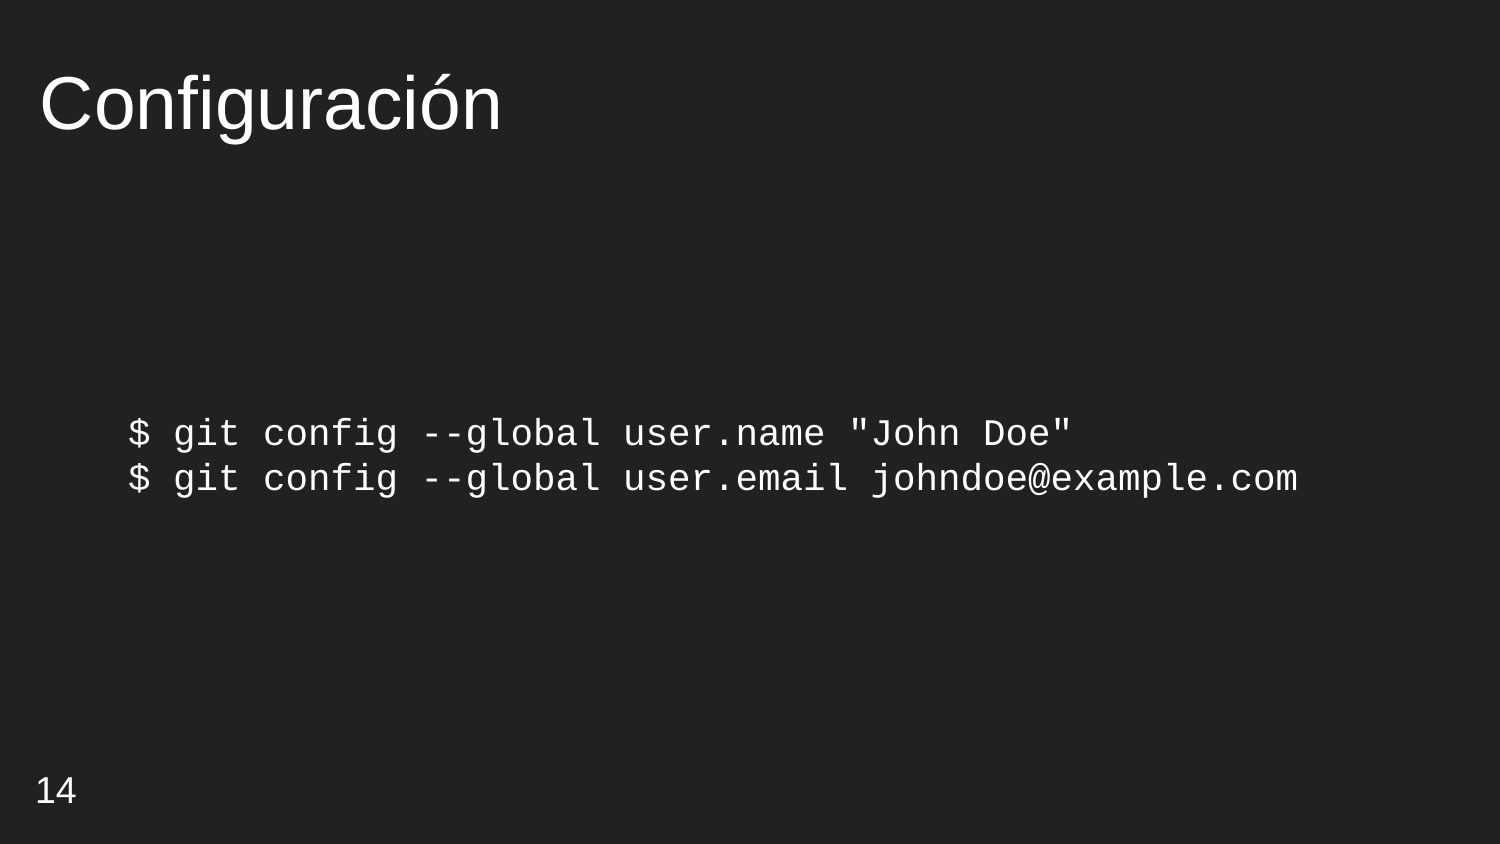

Configuración
# $ git config --global user.name "John Doe"
$ git config --global user.email johndoe@example.com

14